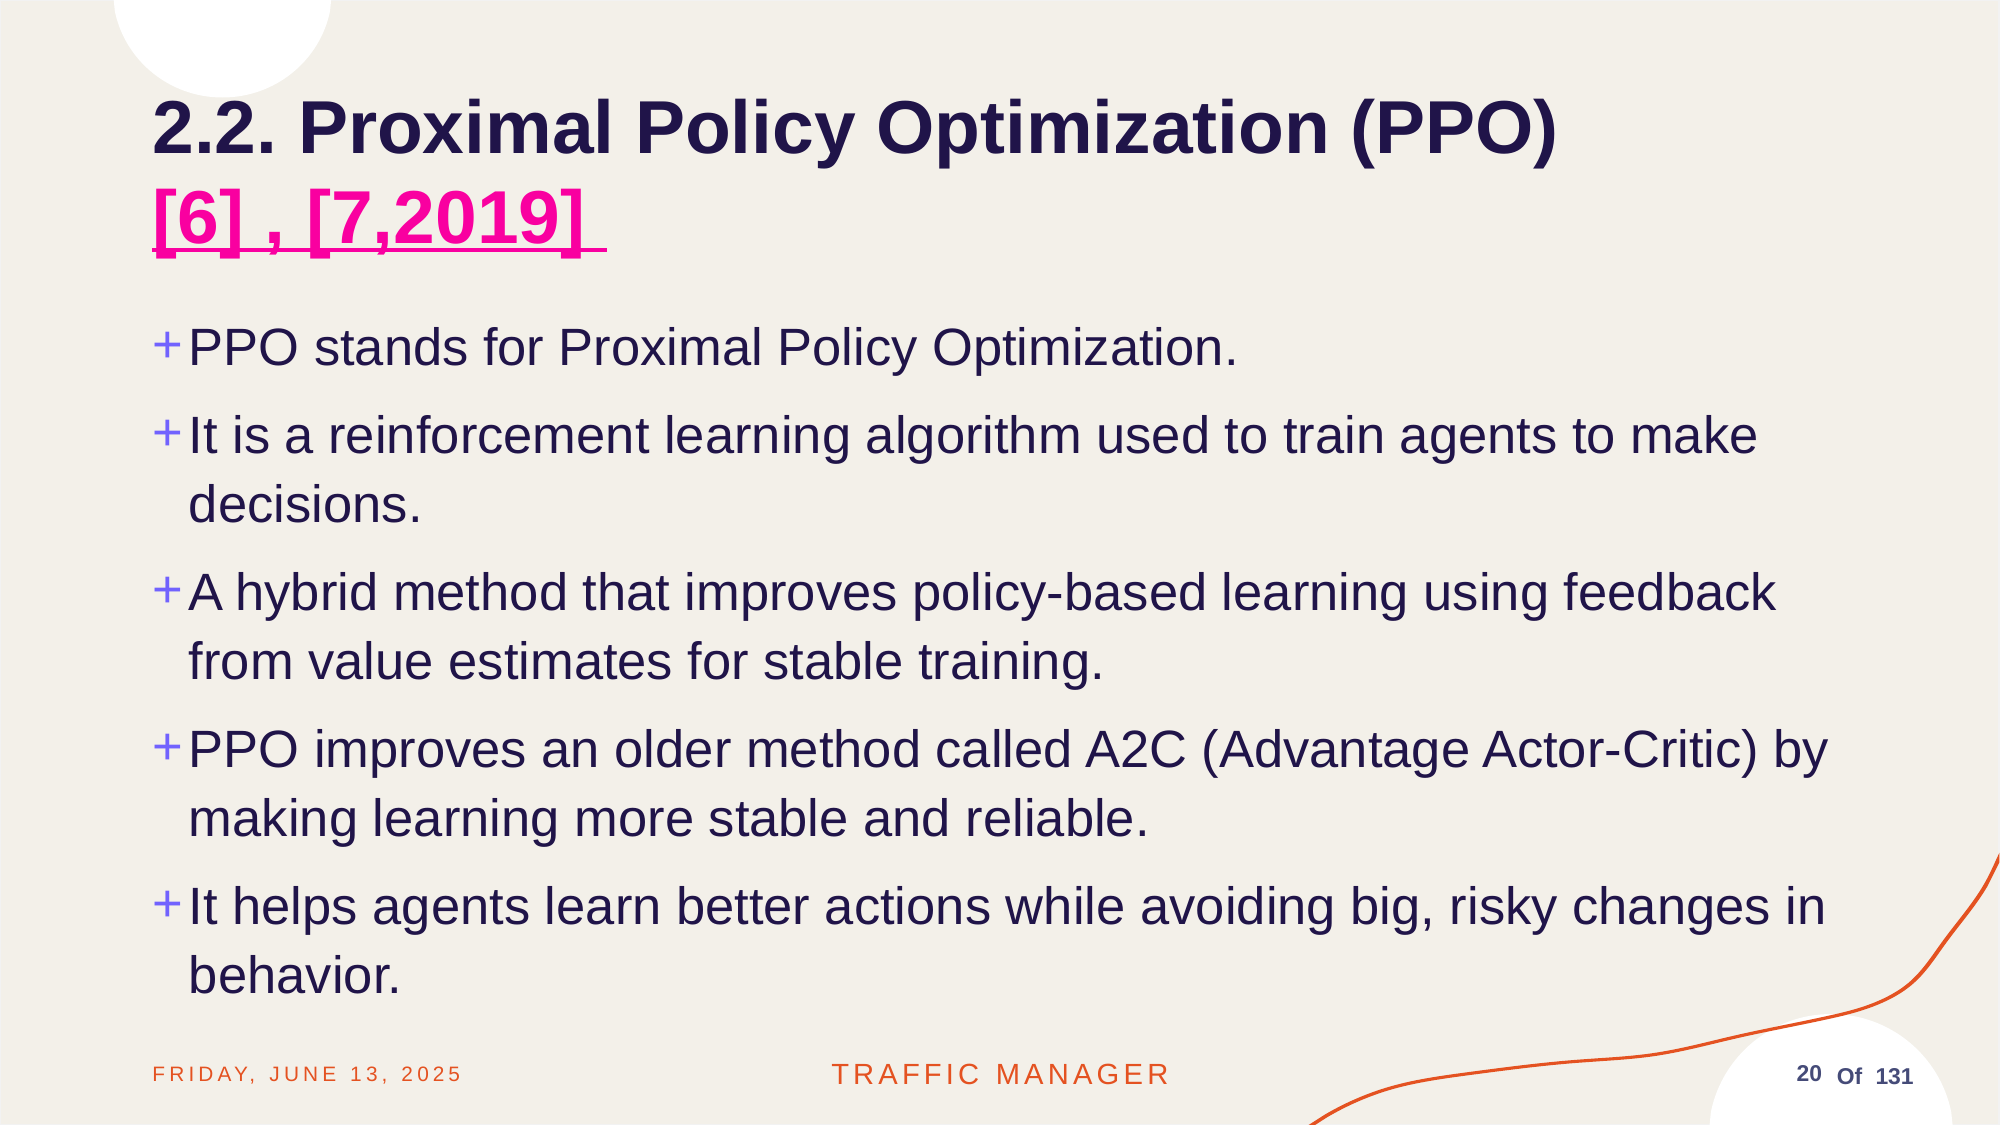

# 2.2. Proximal Policy Optimization (PPO) [6] , [7,2019]
PPO stands for Proximal Policy Optimization.
It is a reinforcement learning algorithm used to train agents to make decisions.
A hybrid method that improves policy-based learning using feedback from value estimates for stable training.
PPO improves an older method called A2C (Advantage Actor-Critic) by making learning more stable and reliable.
It helps agents learn better actions while avoiding big, risky changes in behavior.
Friday, June 13, 2025
Traffic MANAGER
20